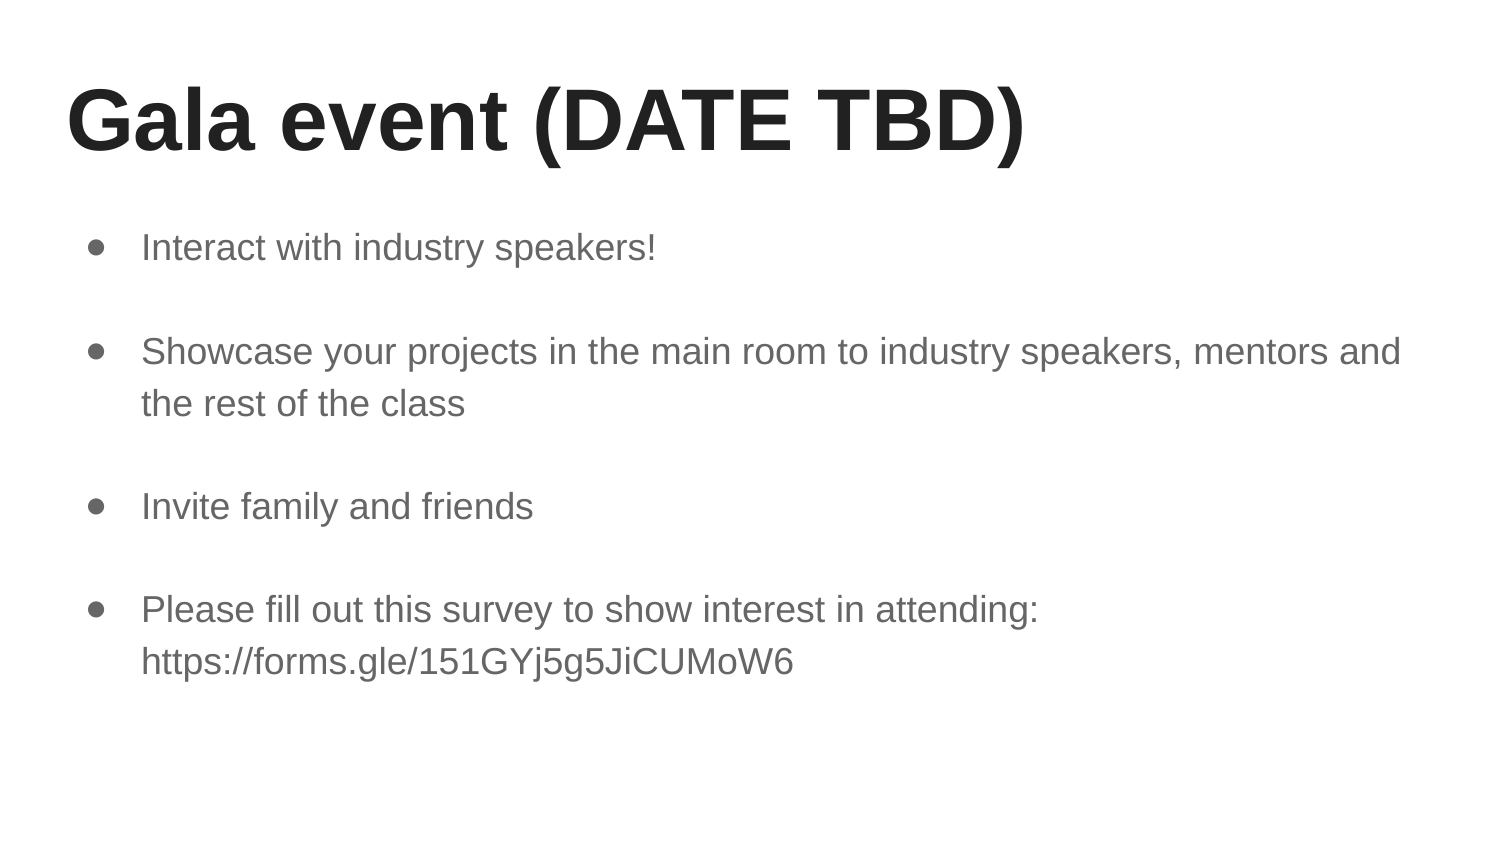

# Gala event (DATE TBD)
Interact with industry speakers!

Showcase your projects in the main room to industry speakers, mentors and the rest of the class

Invite family and friends

Please fill out this survey to show interest in attending: https://forms.gle/151GYj5g5JiCUMoW6